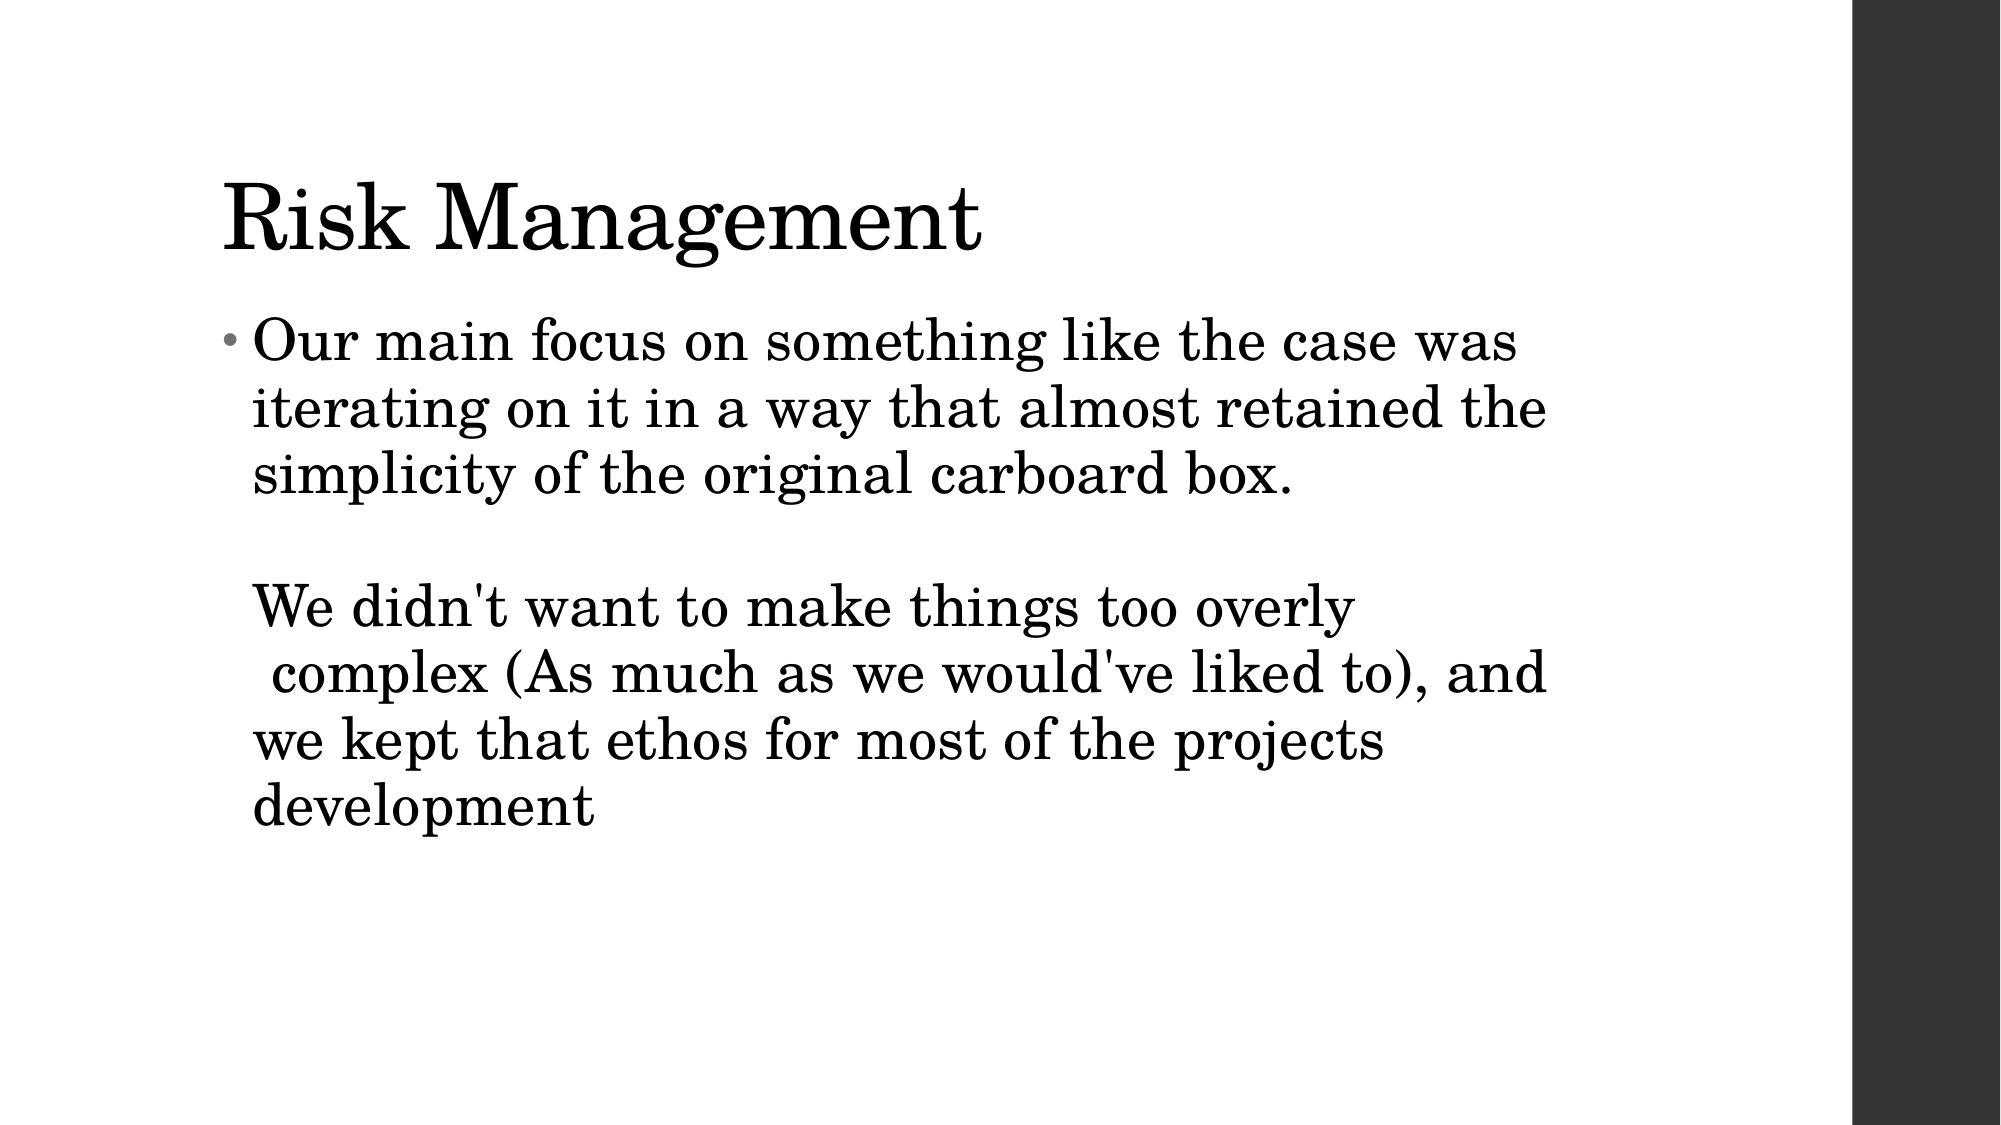

# Risk Management
Our main focus on something like the case was iterating on it in a way that almost retained the simplicity of the original carboard box.
We didn't want to make things too overly
 complex (As much as we would've liked to), and we kept that ethos for most of the projects development